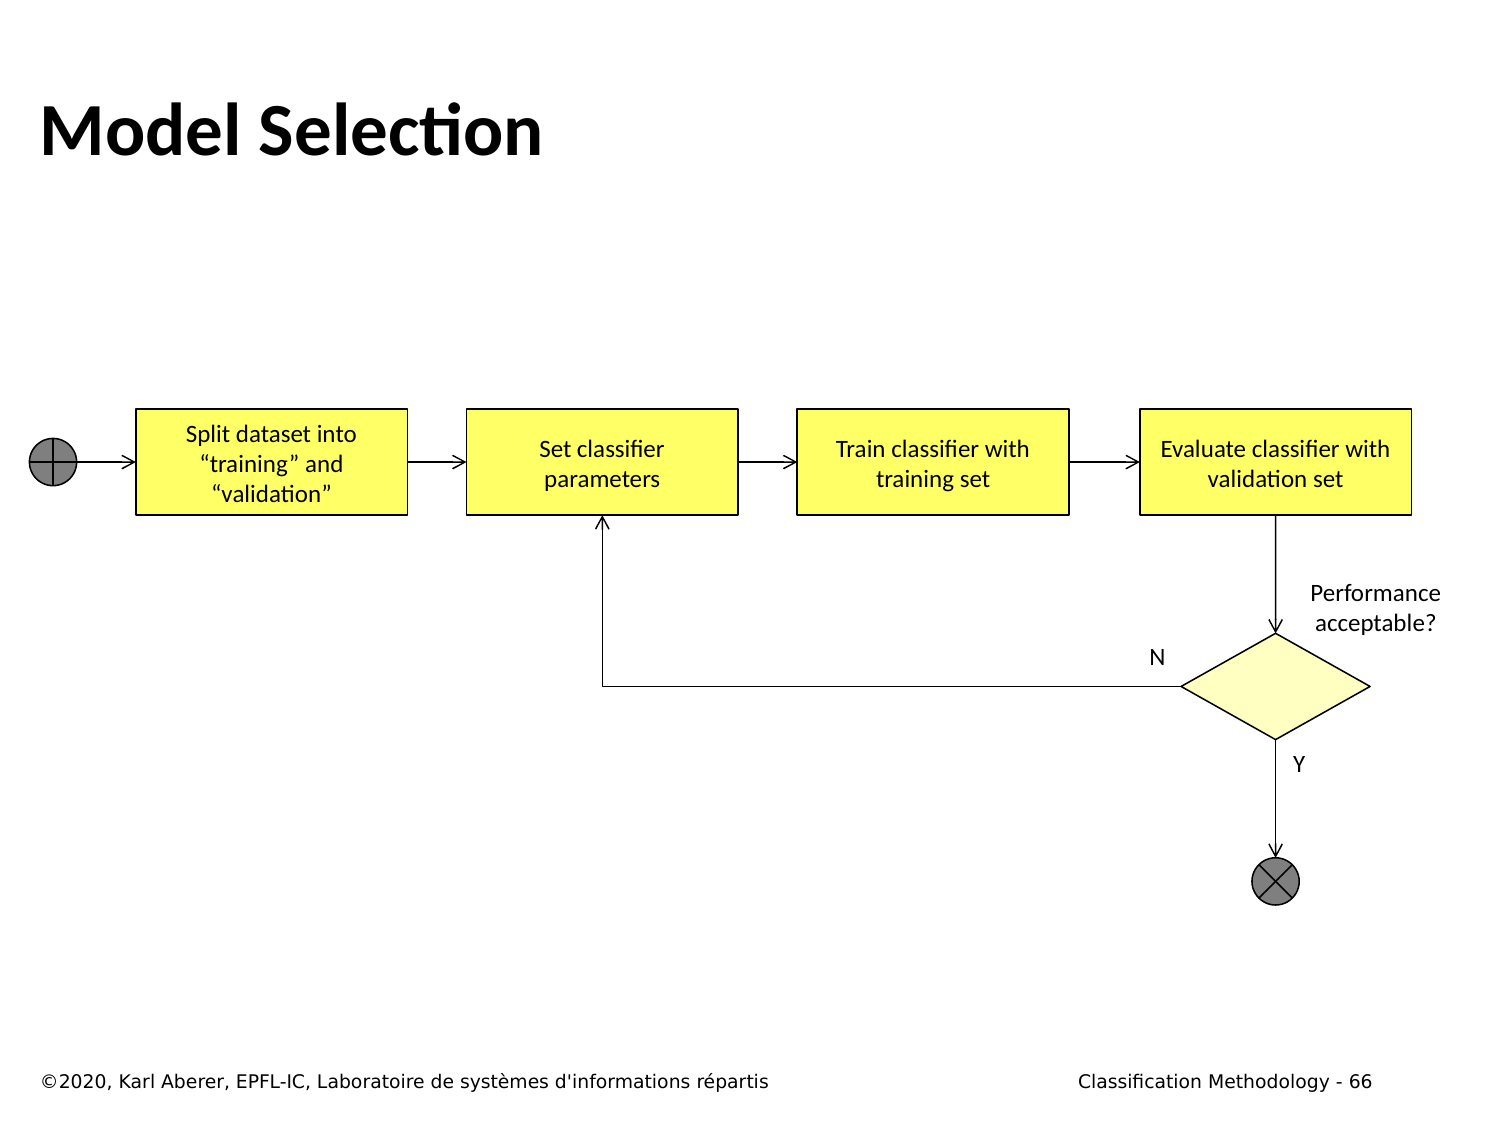

# Model Selection
Split dataset into “training” and “validation”
Set classifier parameters
Train classifier with training set
Evaluate classifier with validation set

Performance acceptable?
N

Y

©2020, Karl Aberer, EPFL-IC, Laboratoire de systèmes d'informations répartis